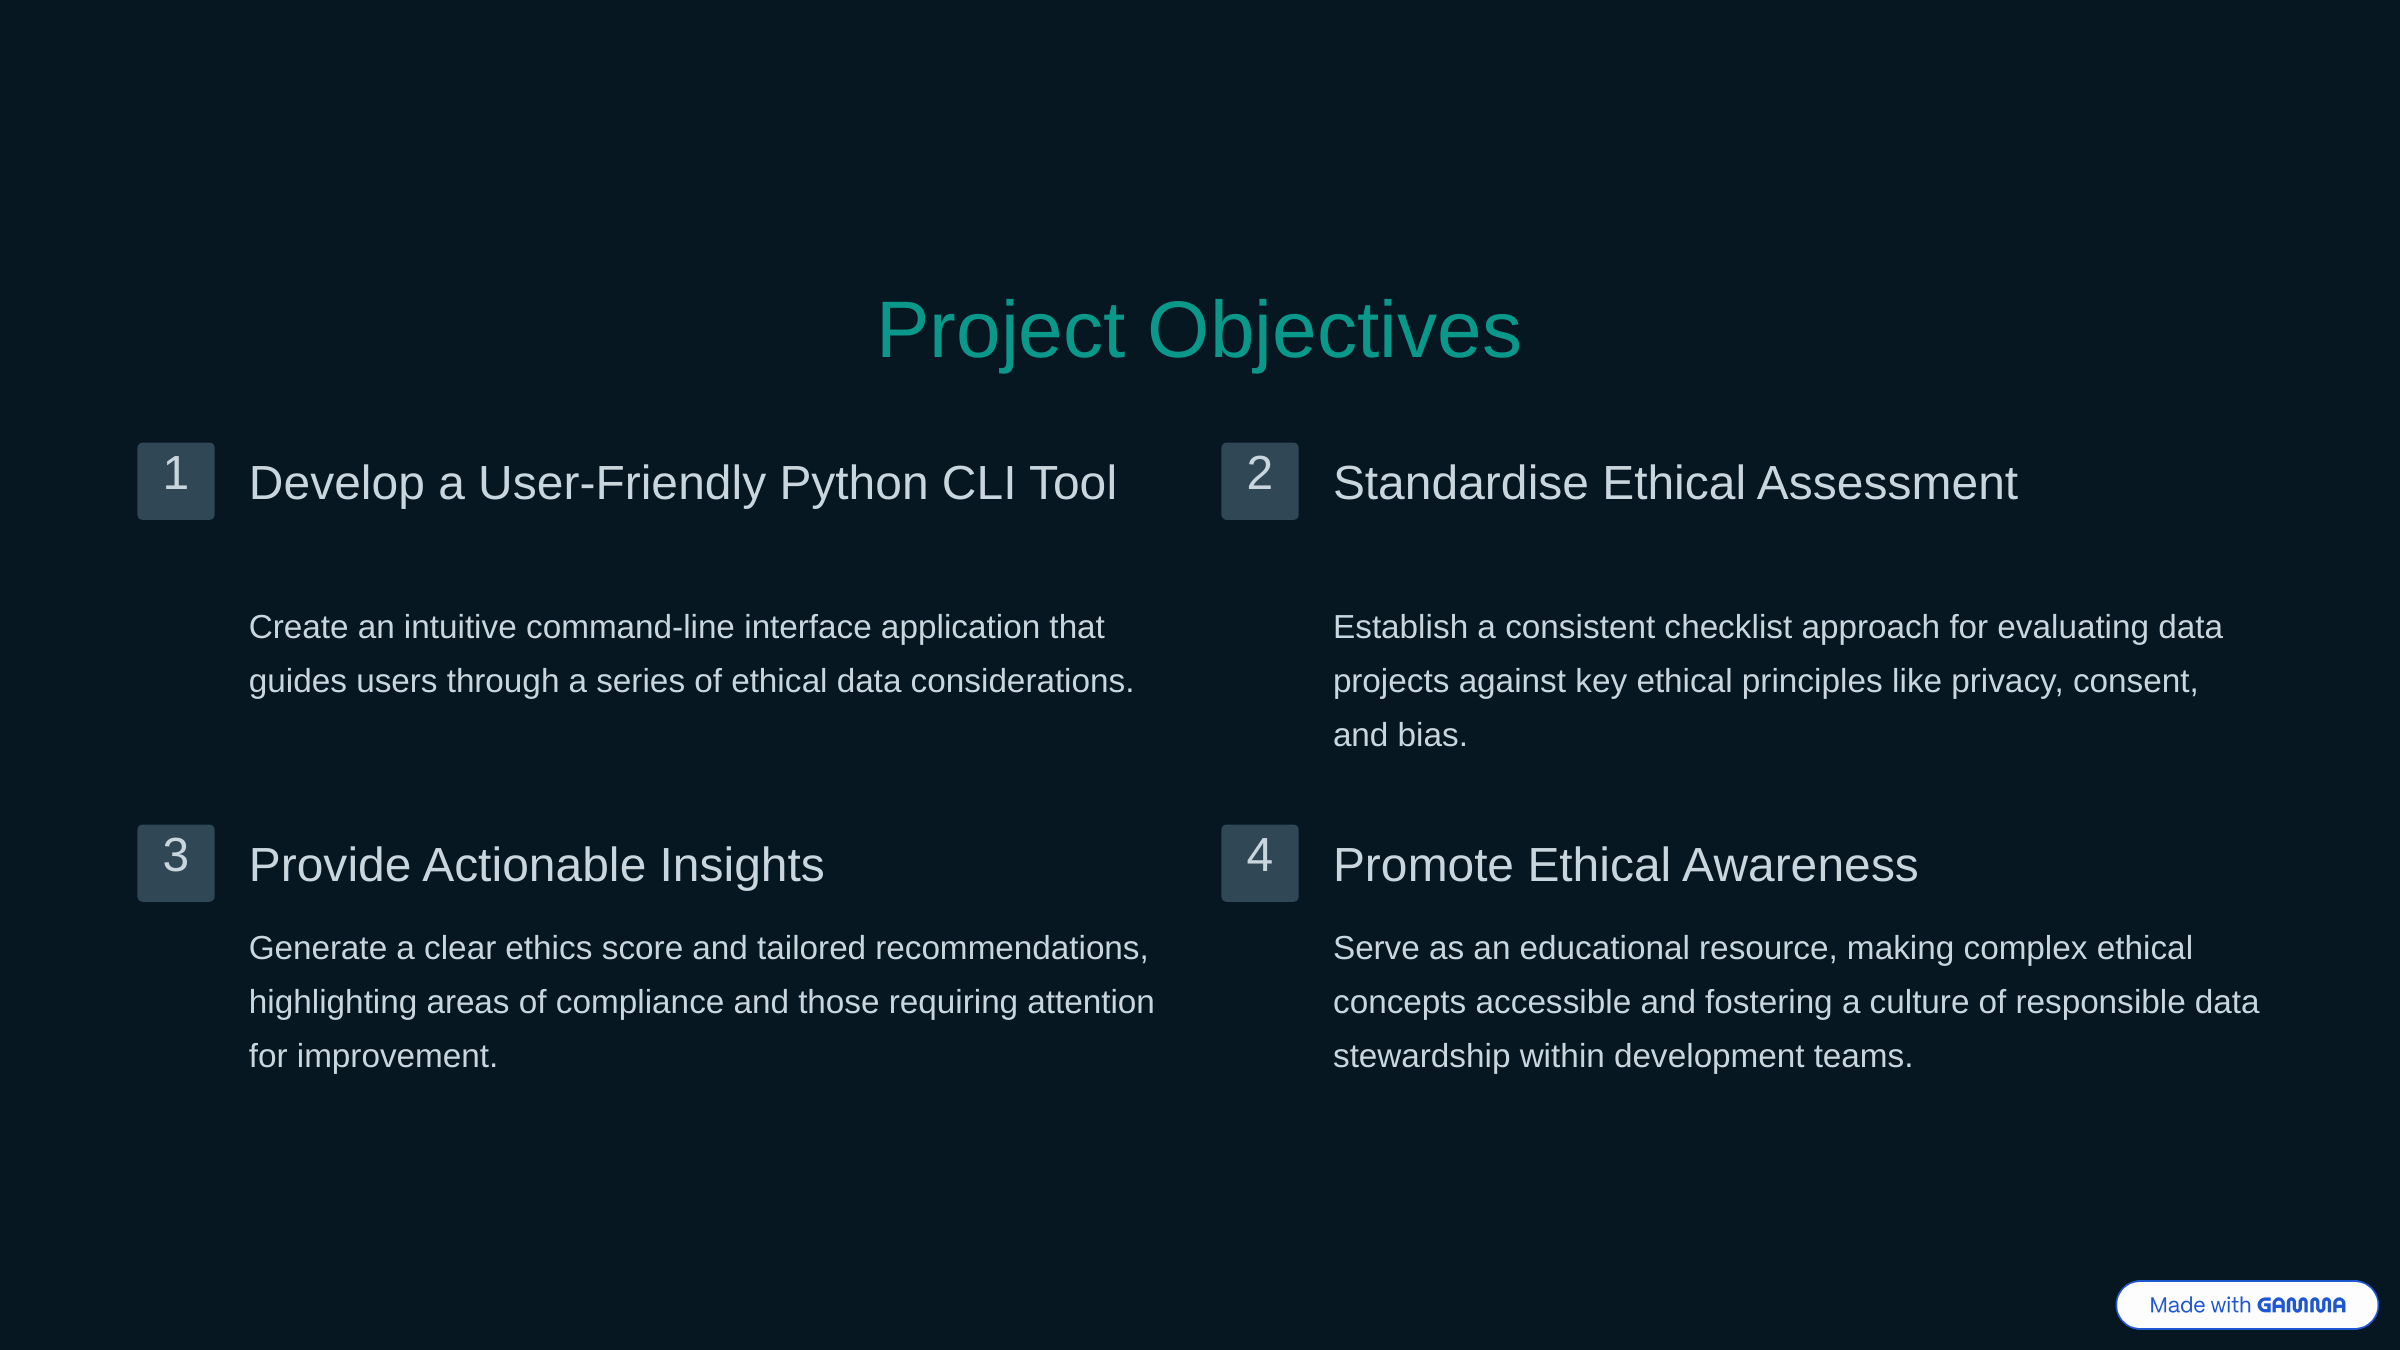

Project Objectives

Develop a User-Friendly Python CLI Tool
Standardise Ethical Assessment
1
2
Create an intuitive command-line interface application that guides users through a series of ethical data considerations.
Establish a consistent checklist approach for evaluating data projects against key ethical principles like privacy, consent, and bias.

Provide Actionable Insights
Promote Ethical Awareness
3
4
Generate a clear ethics score and tailored recommendations, highlighting areas of compliance and those requiring attention for improvement.
Serve as an educational resource, making complex ethical concepts accessible and fostering a culture of responsible data stewardship within development teams.